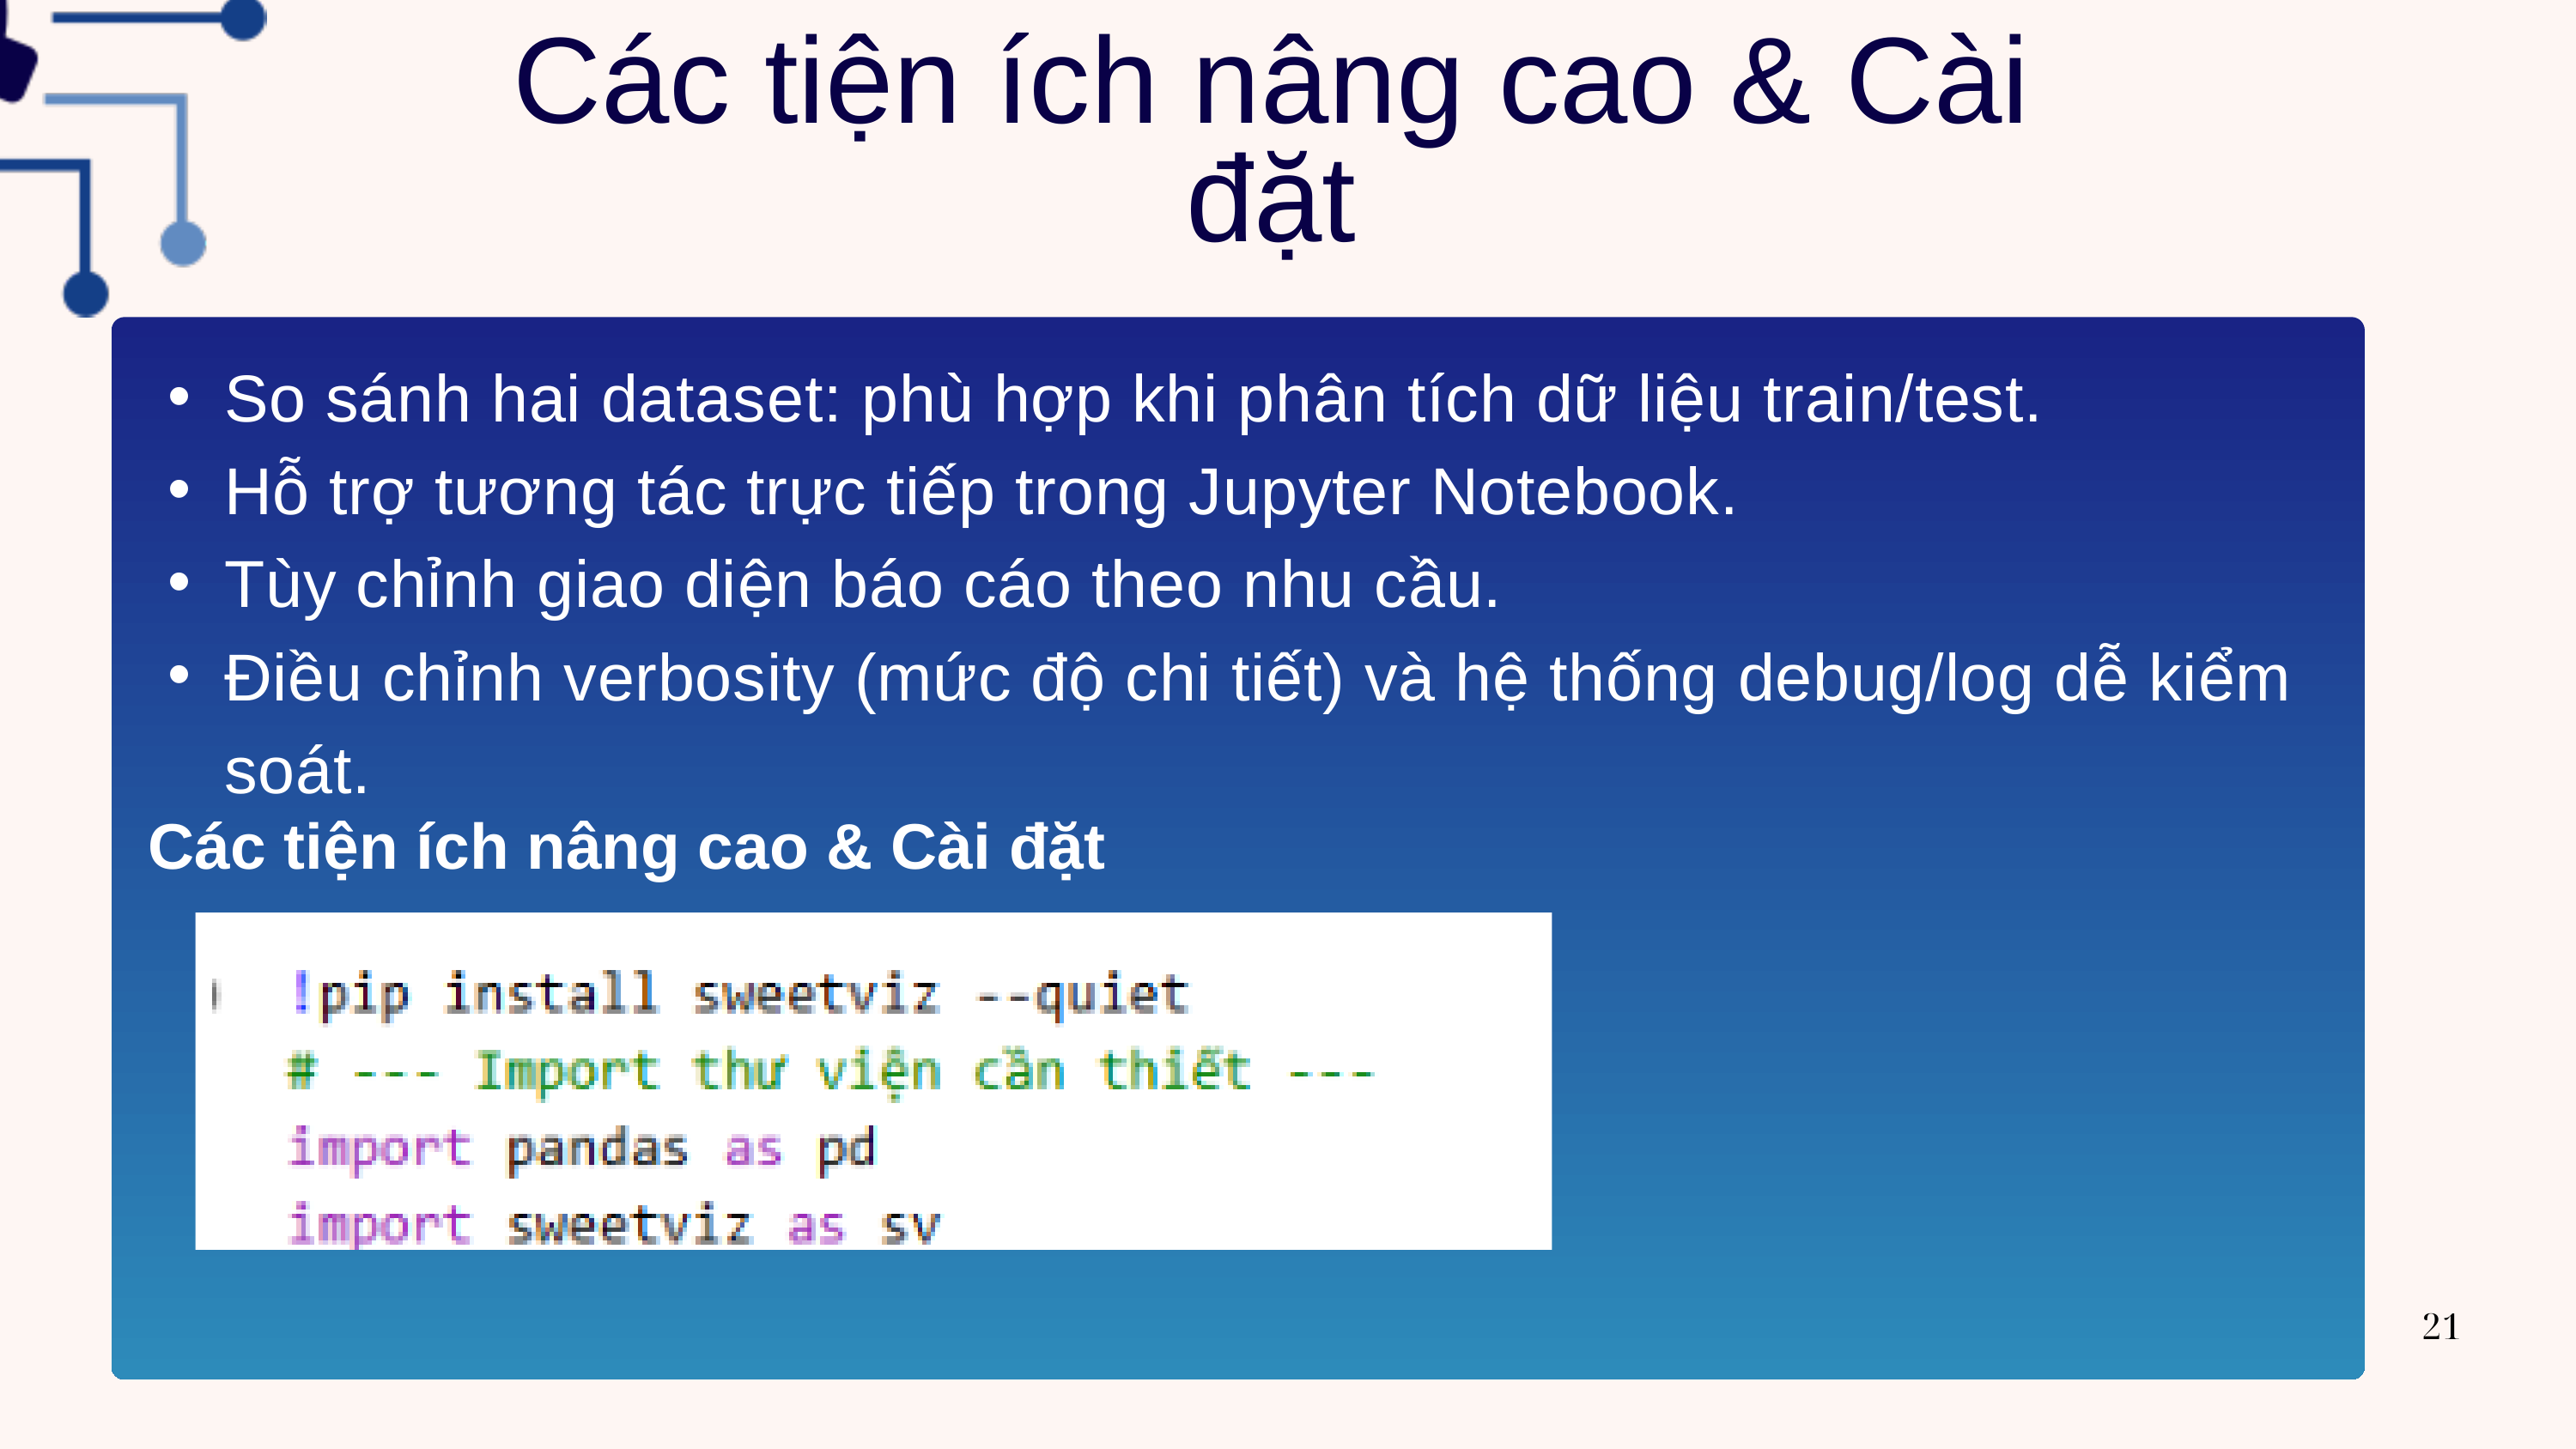

Các tiện ích nâng cao & Cài đặt

So sánh hai dataset: phù hợp khi phân tích dữ liệu train/test.
Hỗ trợ tương tác trực tiếp trong Jupyter Notebook.
Tùy chỉnh giao diện báo cáo theo nhu cầu.
Điều chỉnh verbosity (mức độ chi tiết) và hệ thống debug/log dễ kiểm soát.
Nội dung đoạn văn bản của bạn
Các tiện ích nâng cao & Cài đặt

21